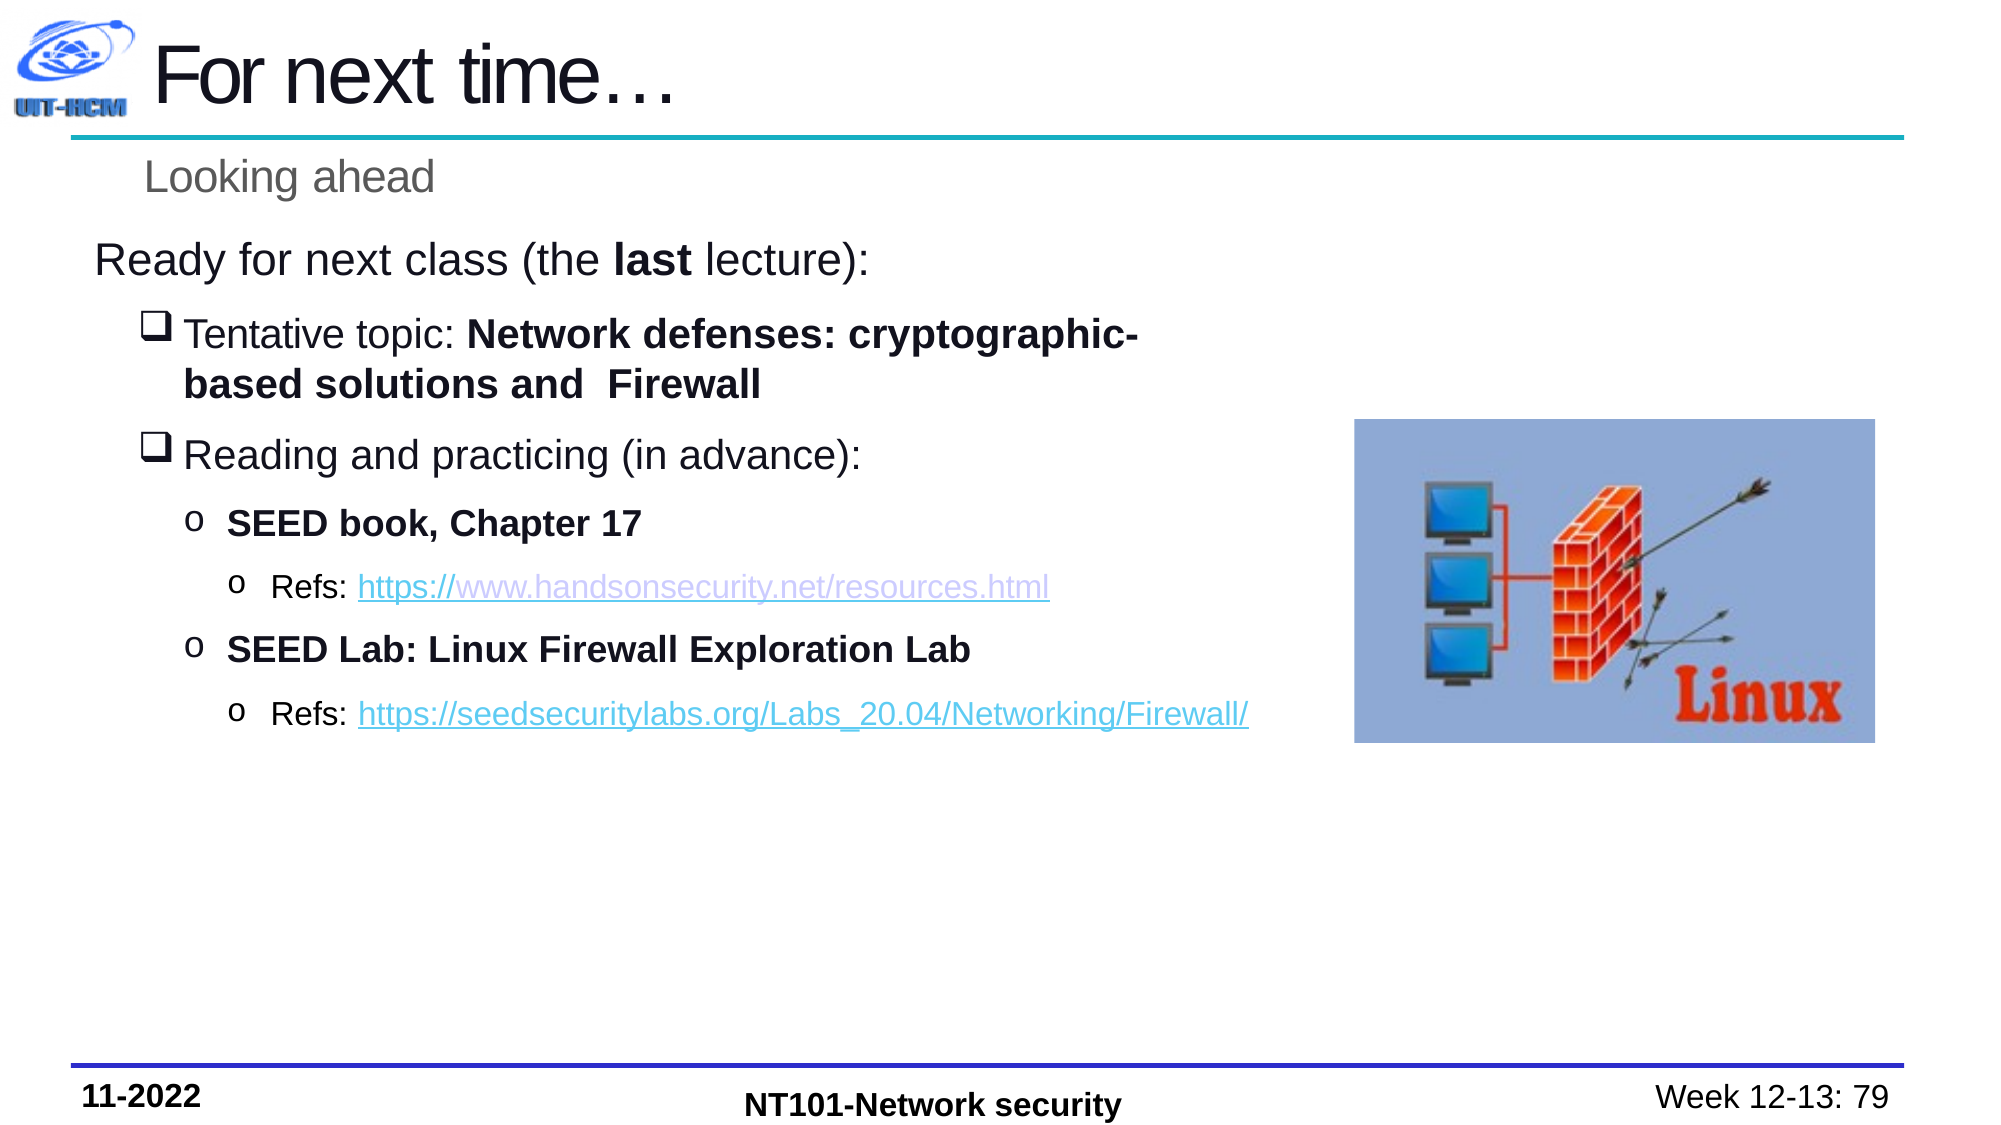

# For next time…
Looking ahead
Ready for next class (the last lecture):
Tentative topic: Network defenses: cryptographic-based solutions and  Firewall
Reading and practicing (in advance):
SEED book, Chapter 17
Refs: https://www.handsonsecurity.net/resources.html
SEED Lab: Linux Firewall Exploration Lab
Refs: https://seedsecuritylabs.org/Labs_20.04/Networking/Firewall/